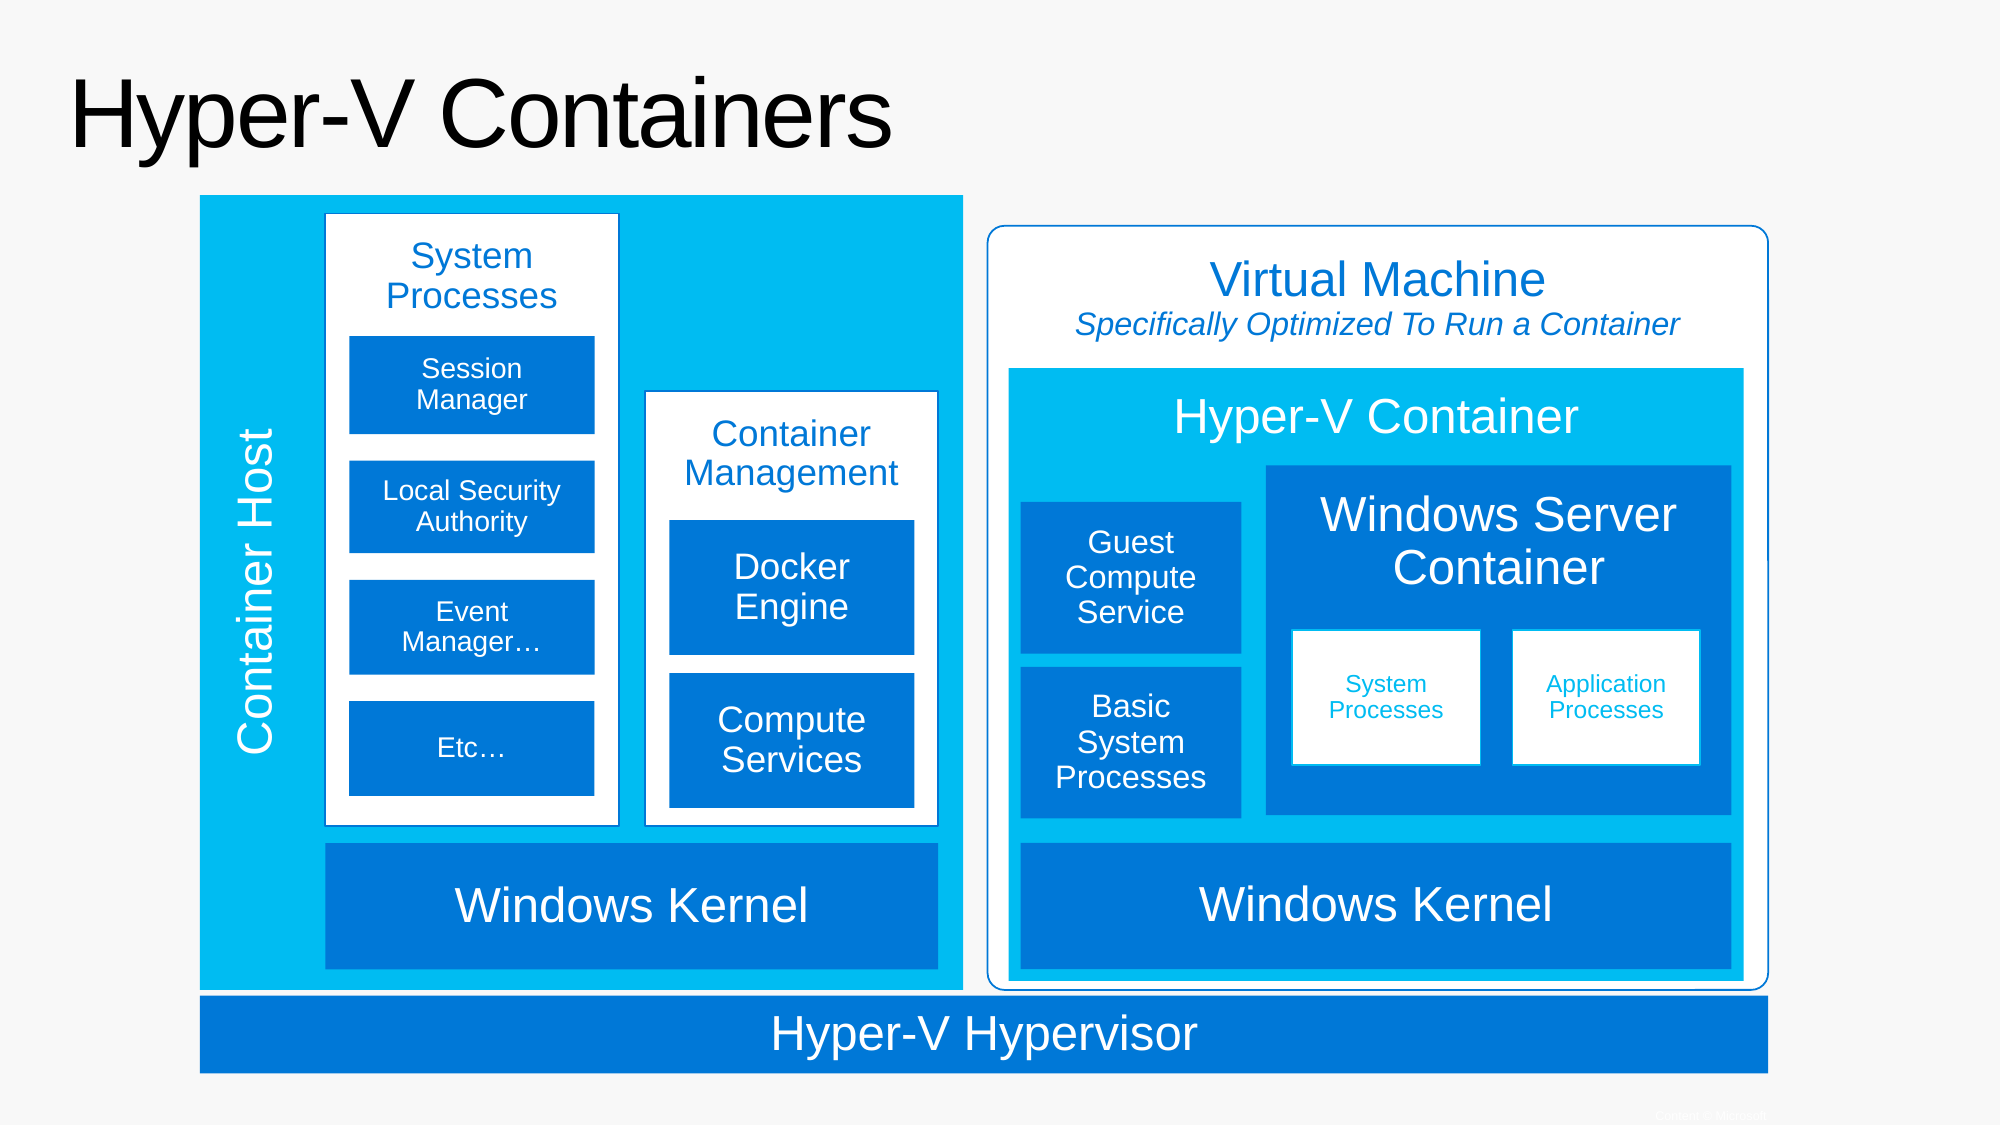

# Hyper-V Containers
Container Host
System Processes
Virtual Machine
Specifically Optimized To Run a Container
Session Manager
Hyper-V Container
Container Management
Local Security Authority
Windows Server Container
Guest Compute Service
Docker Engine
Event Manager…
System Processes
Application Processes
Basic System Processes
Compute Services
Etc…
Windows Kernel
Windows Kernel
Hyper-V Hypervisor
Content © Microsoft